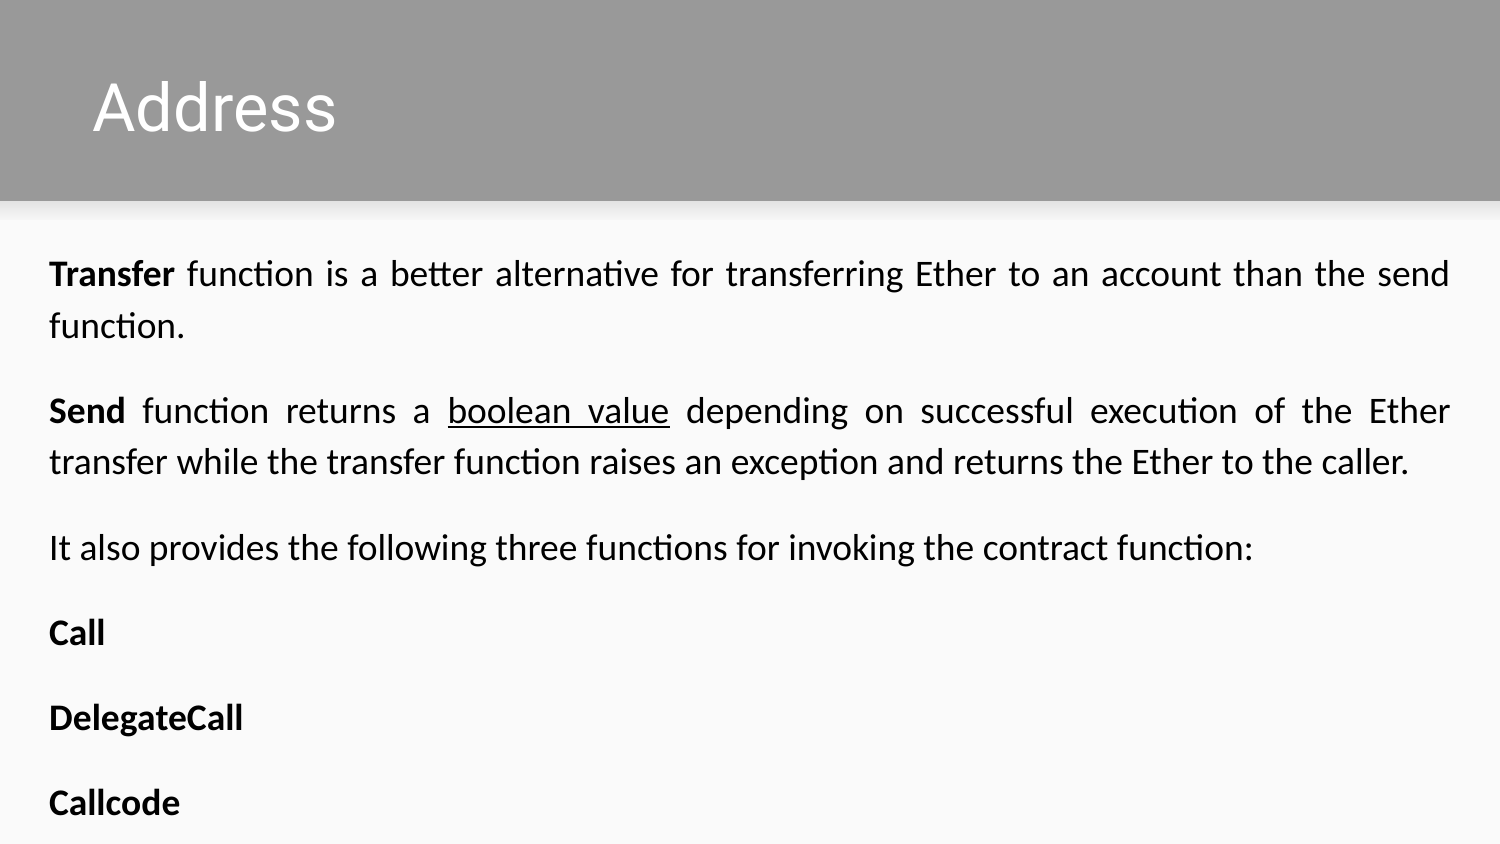

# Address
Transfer function is a better alternative for transferring Ether to an account than the send function.
Send function returns a boolean value depending on successful execution of the Ether transfer while the transfer function raises an exception and returns the Ether to the caller.
It also provides the following three functions for invoking the contract function:
Call
DelegateCall
Callcode